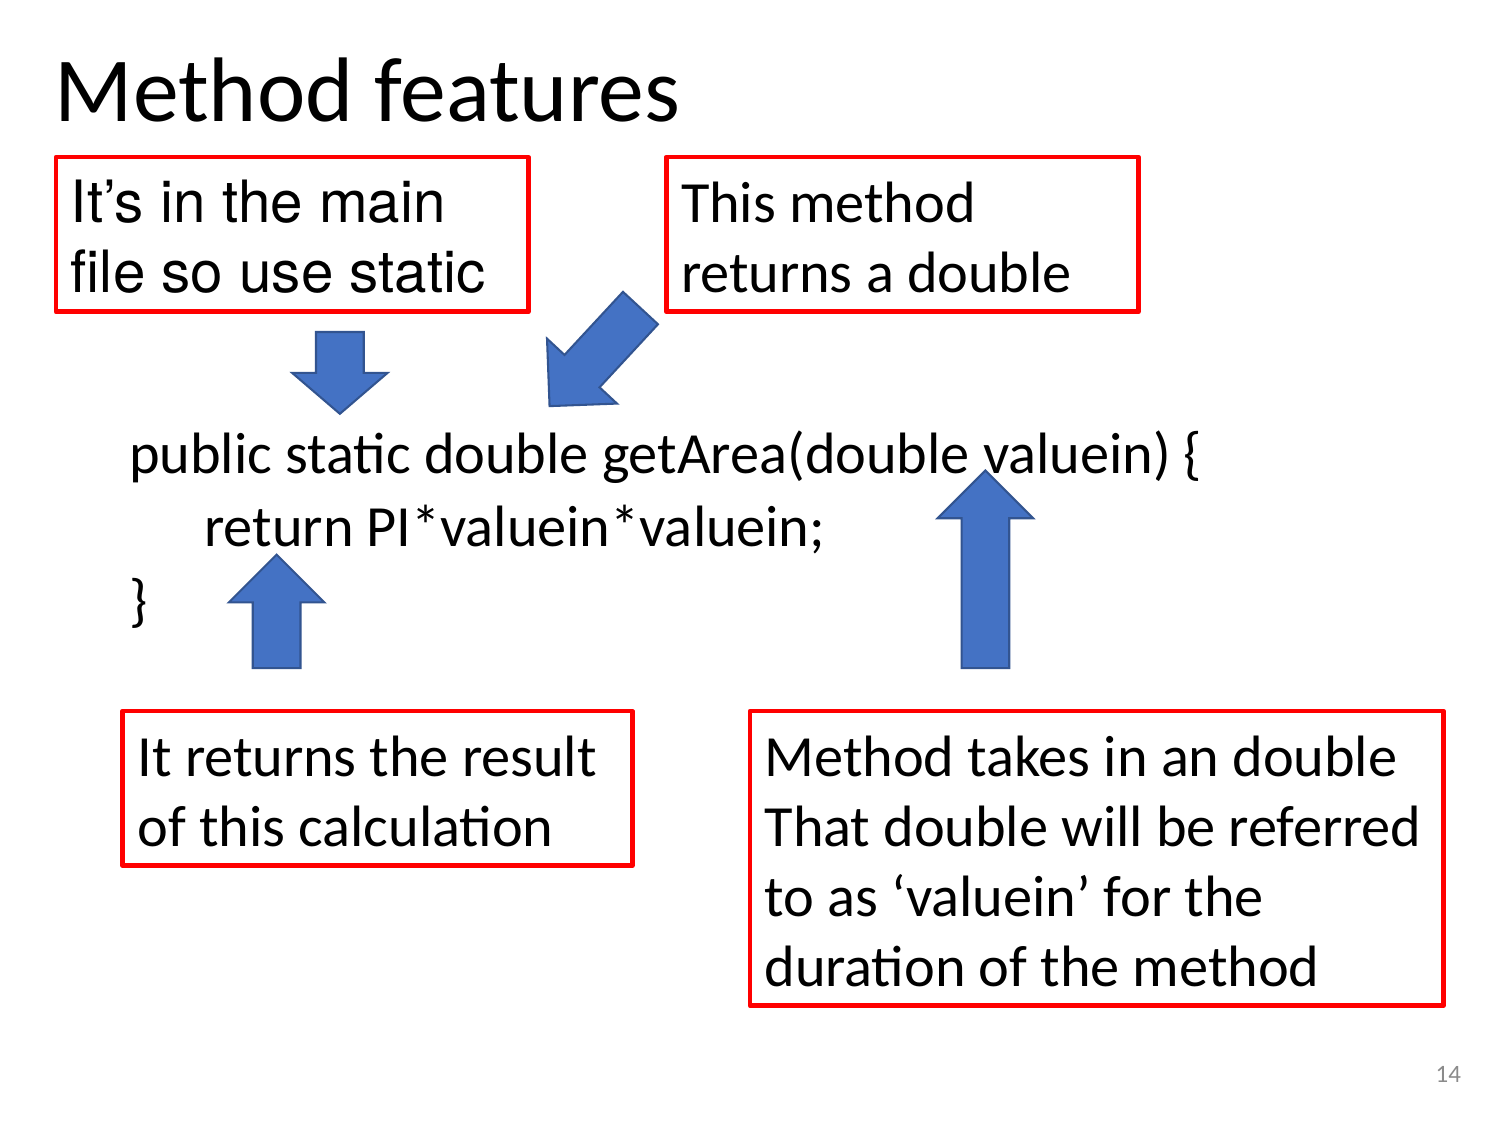

# Method features
This method returns a double
It’s in the main file so use static

public static double getArea(double valuein) {
return PI*valuein*valuein;
}

It returns the result of this calculation
Method takes in an double That double will be referred to as ‘valuein’ for the duration of the method
14